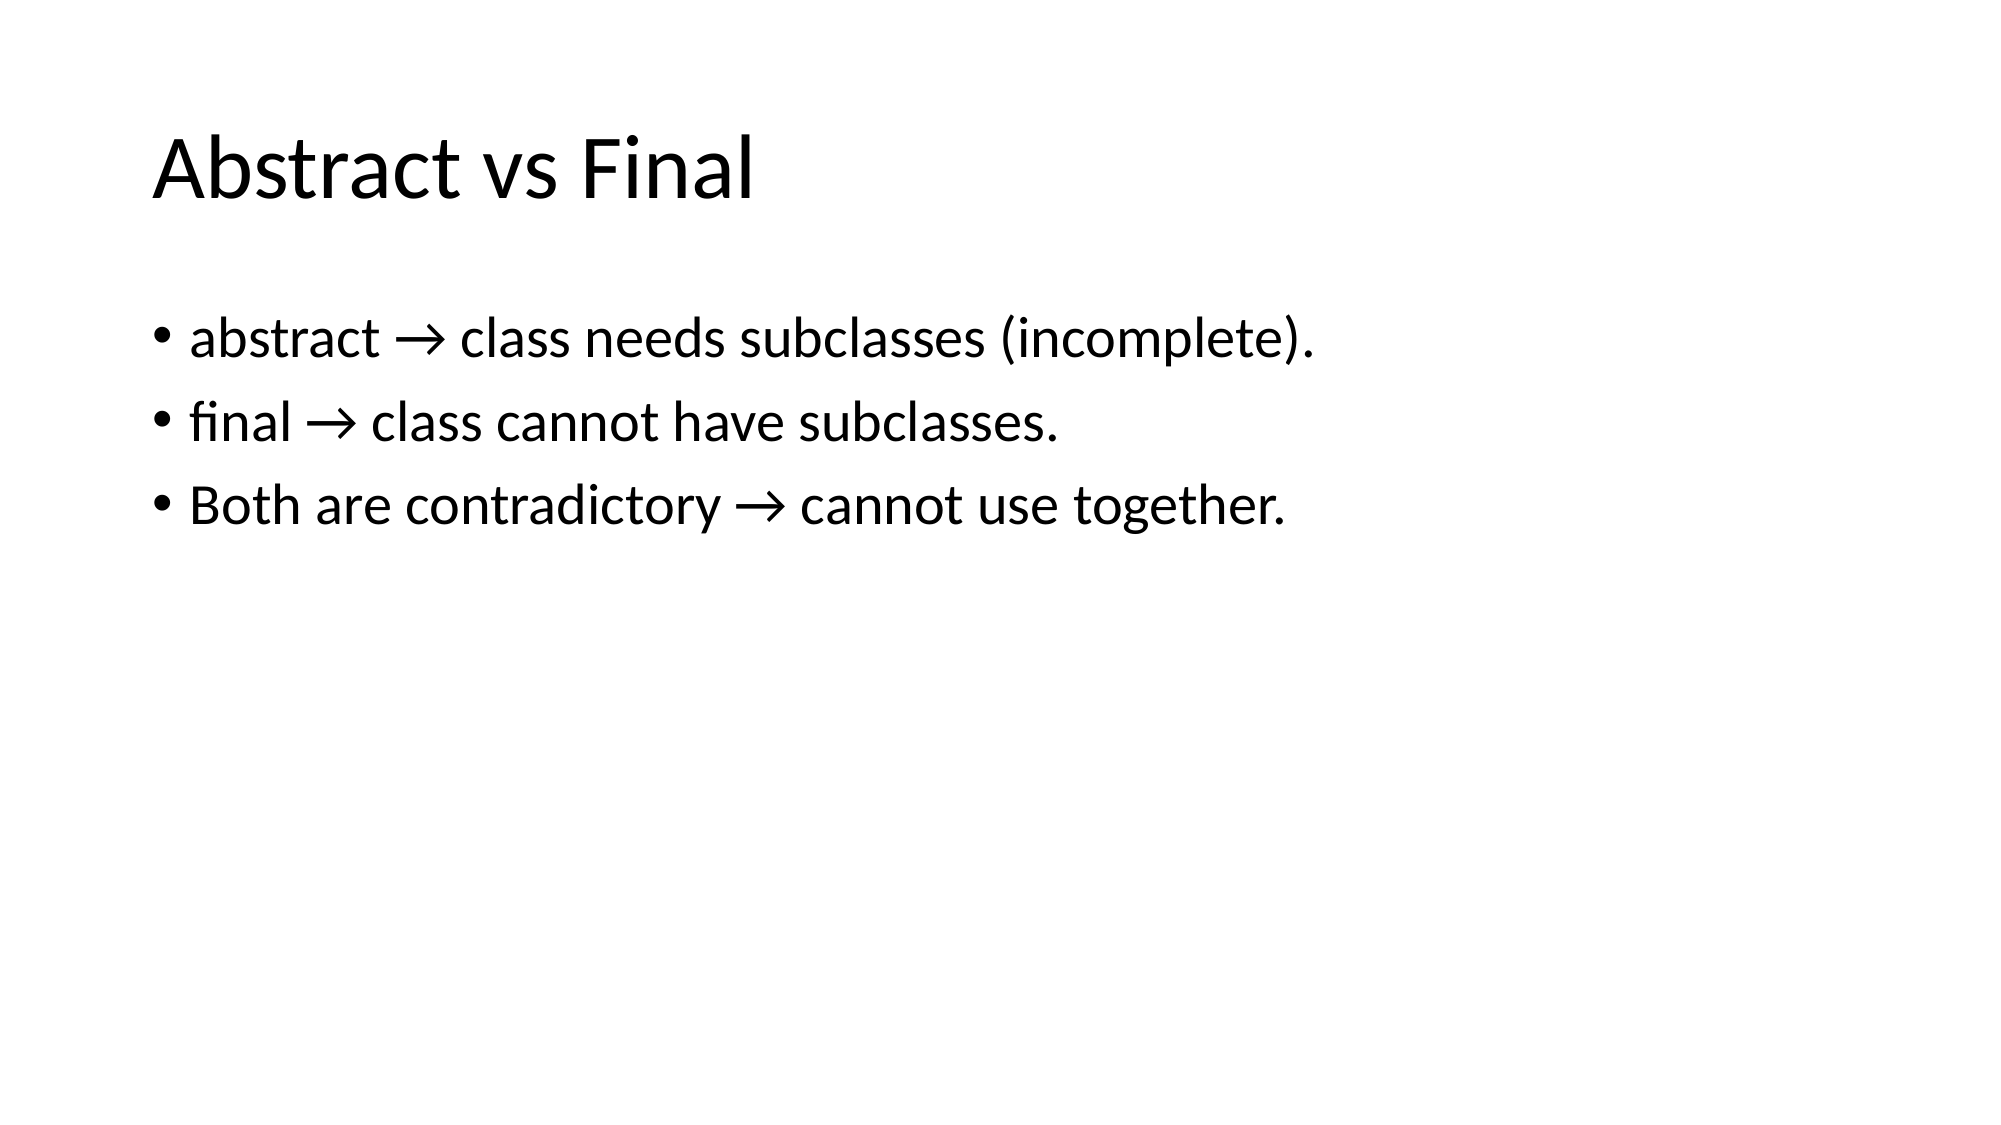

# Abstract vs Final
abstract → class needs subclasses (incomplete).
final → class cannot have subclasses.
Both are contradictory → cannot use together.